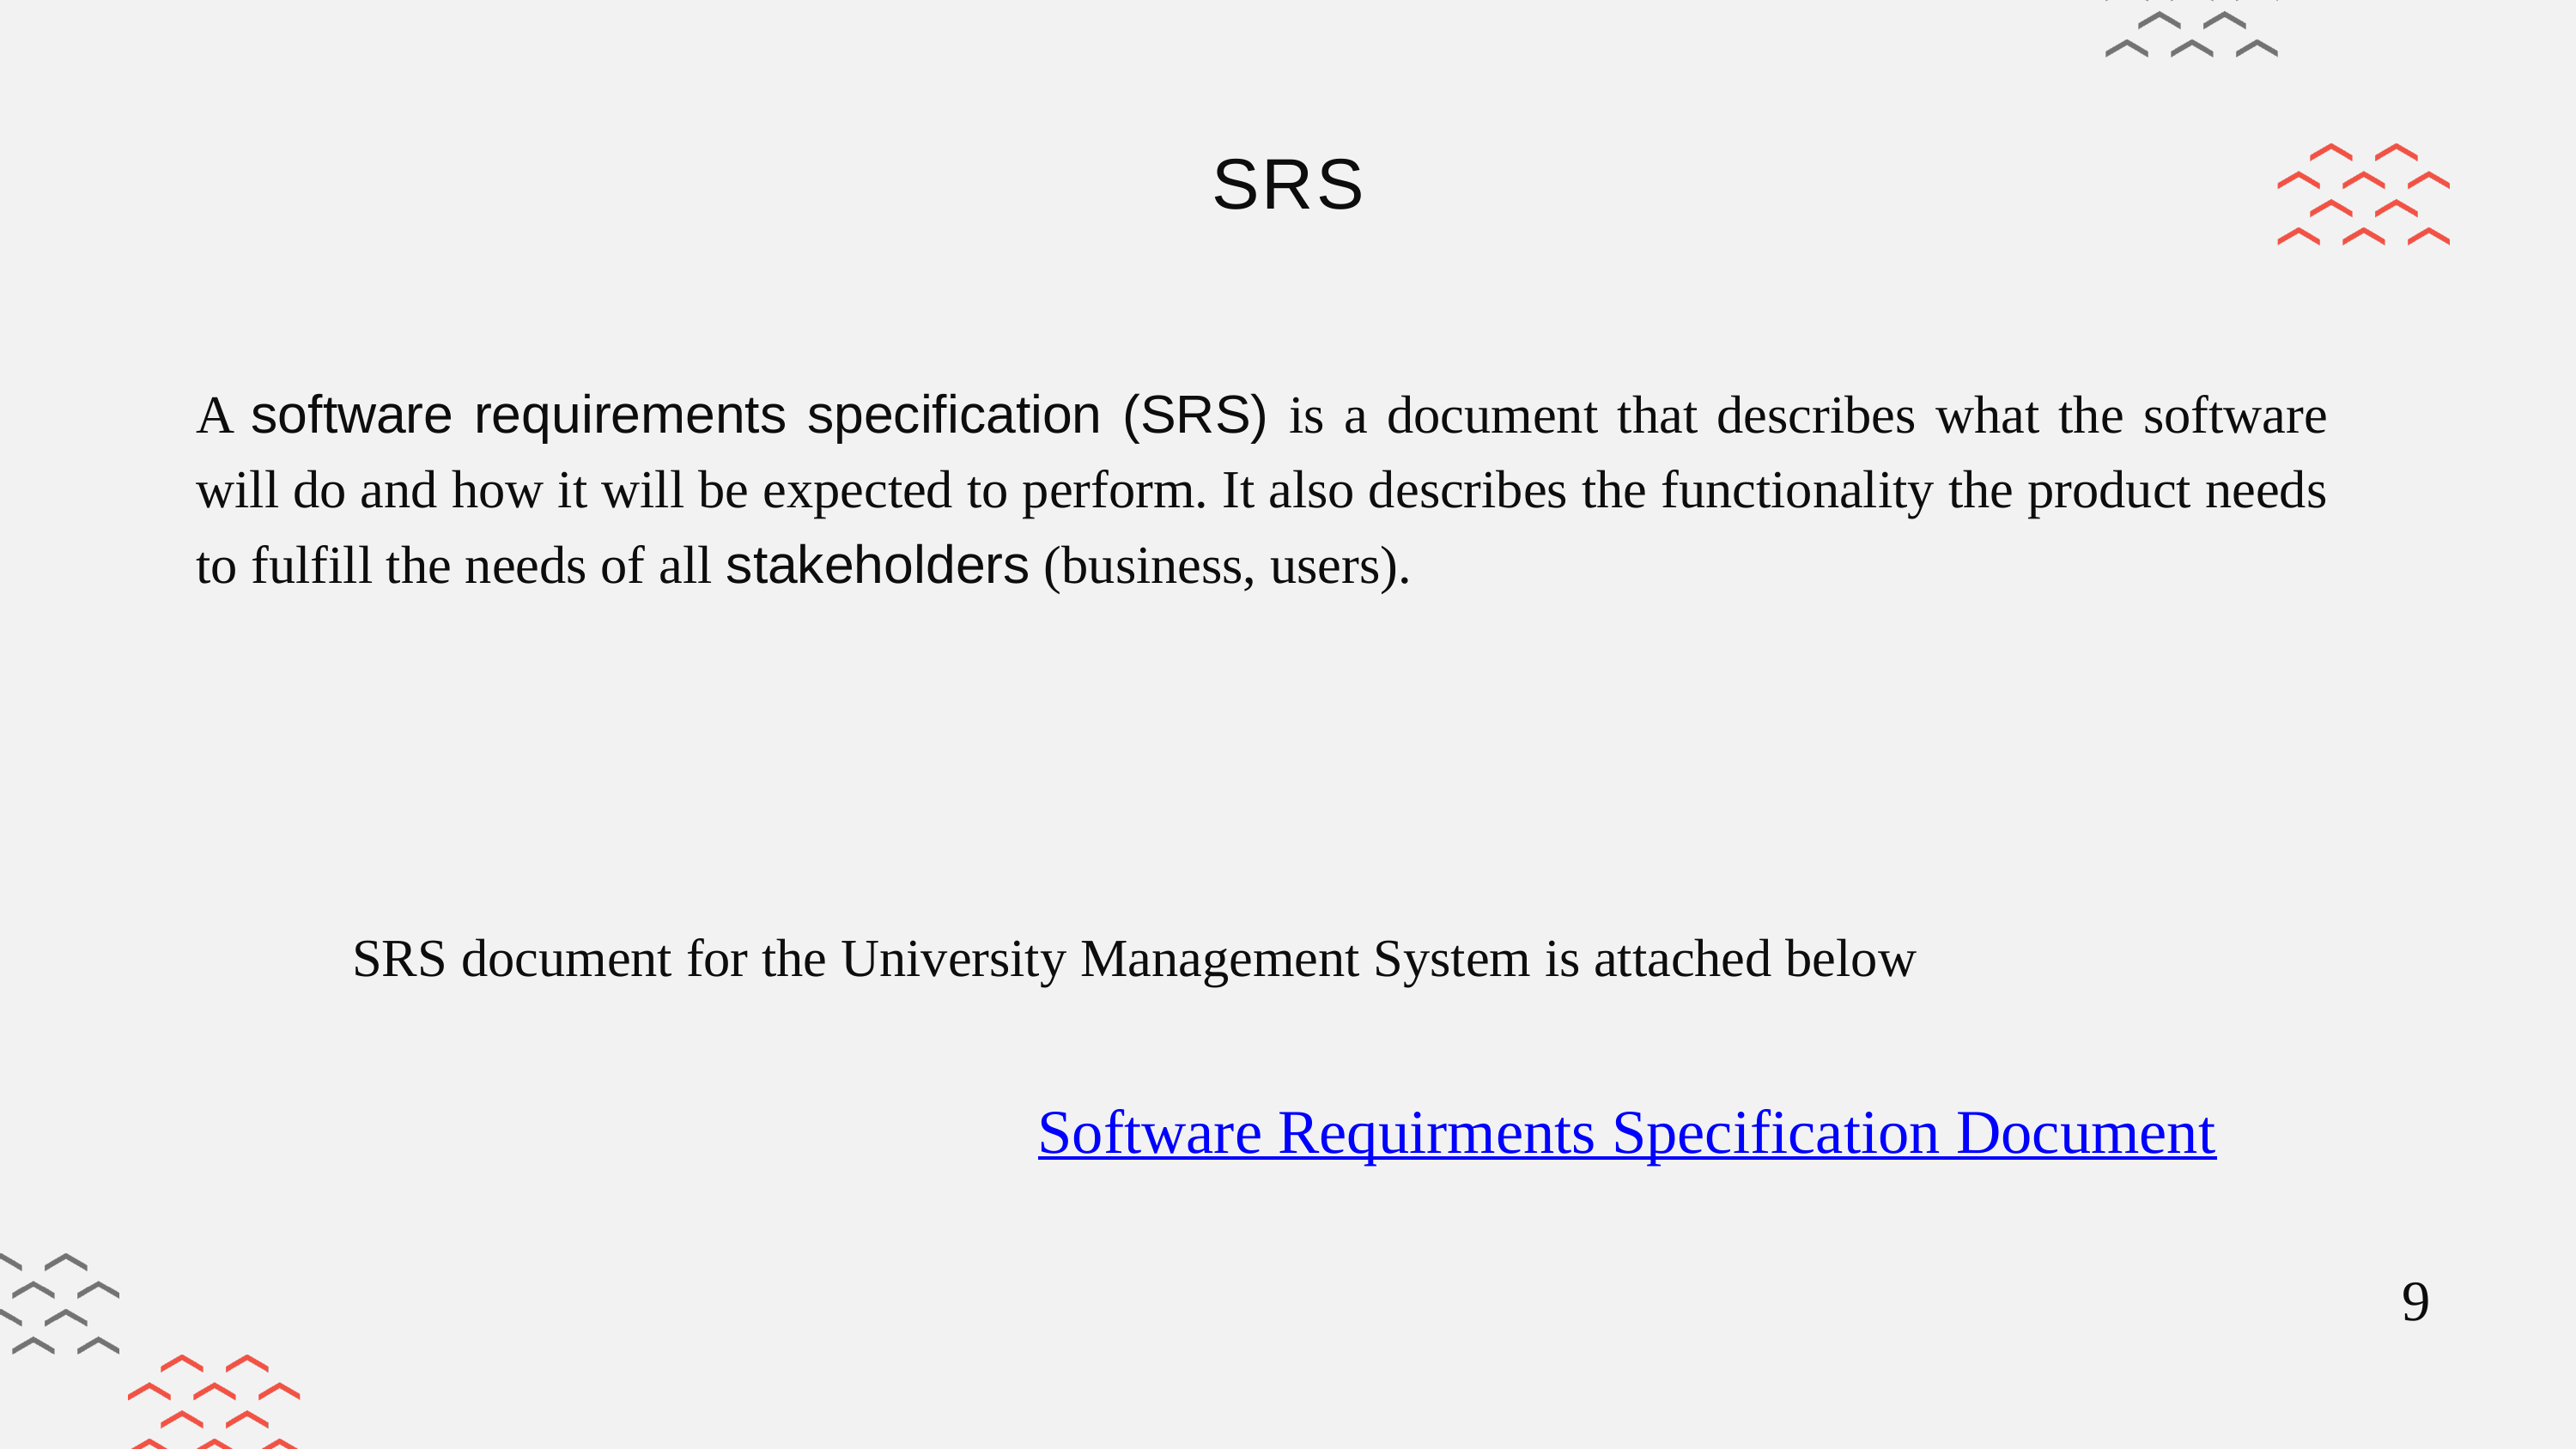

SRS

A software requirements specification (SRS) is a document that describes what the software will do and how it will be expected to perform. It also describes the functionality the product needs to fulfill the needs of all stakeholders (business, users).
 SRS document for the University Management System is attached below
Software Requirments Specification Document
9